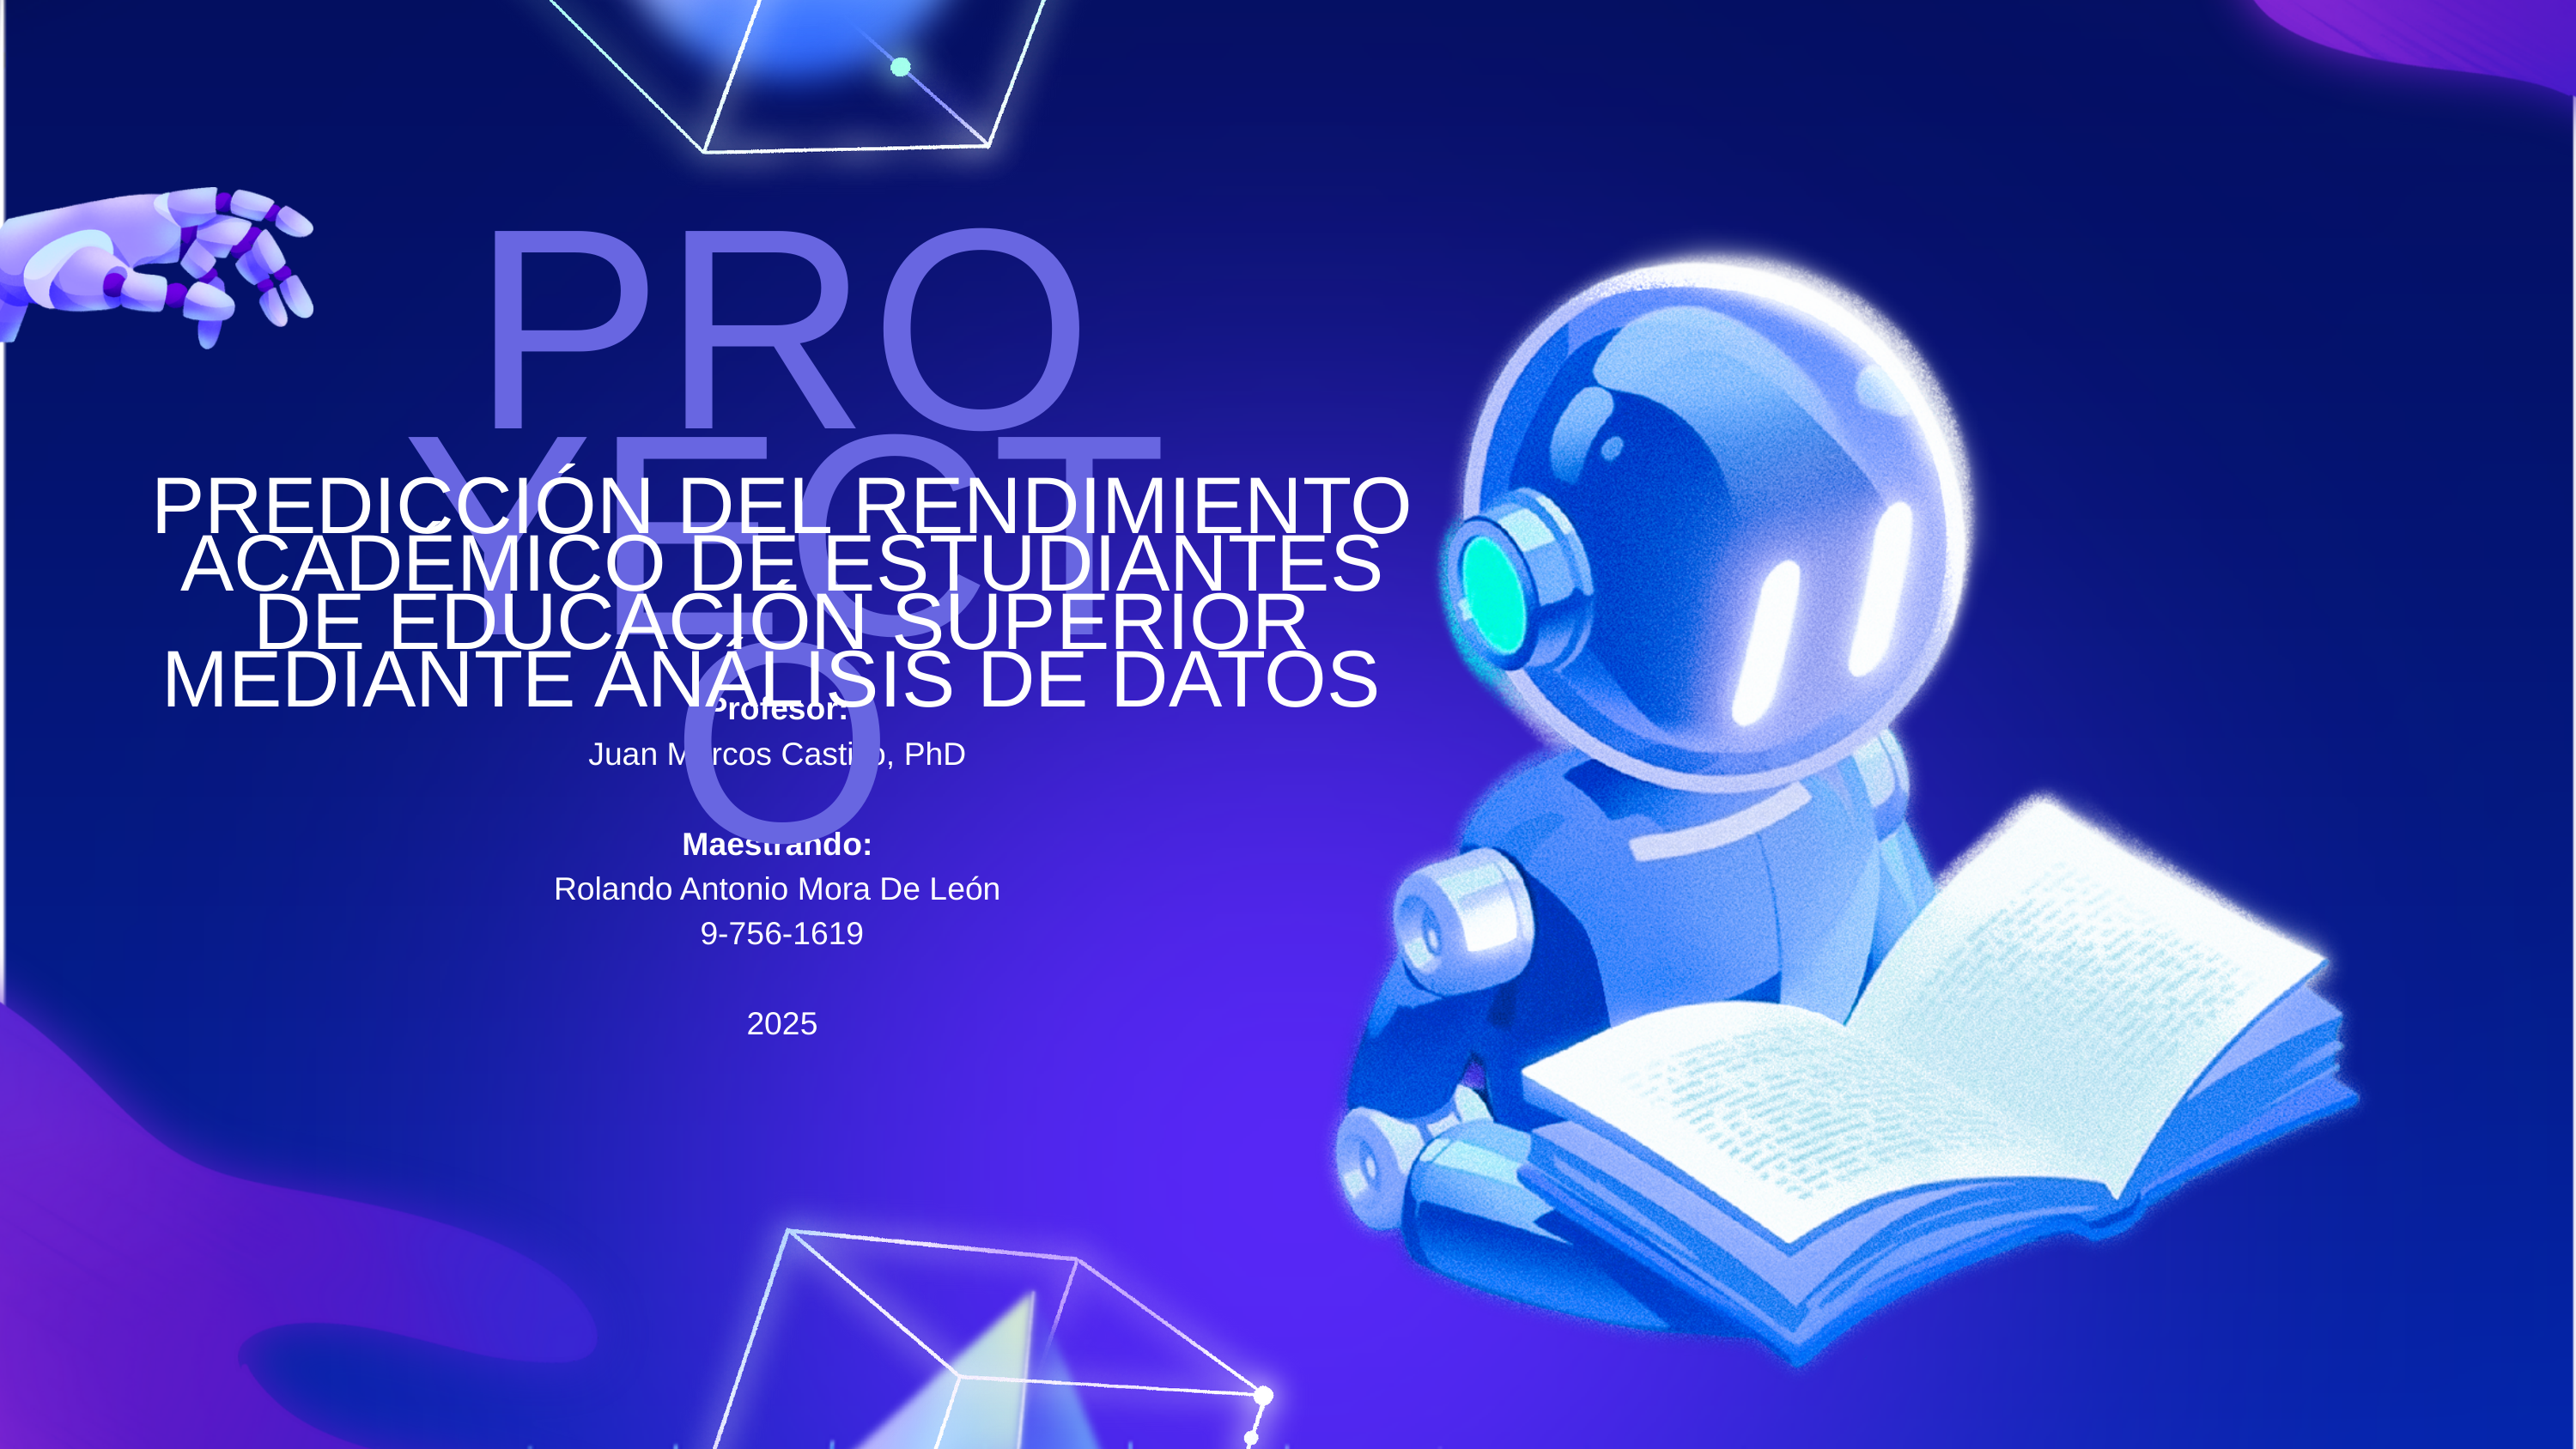

PROYECTO
PREDICCIÓN DEL RENDIMIENTO ACADÉMICO DE ESTUDIANTES DE EDUCACIÓN SUPERIOR MEDIANTE ANÁLISIS DE DATOS
Profesor:
Juan Marcos Castillo, PhD

Maestrando:
Rolando Antonio Mora De León
9-756-1619

2025